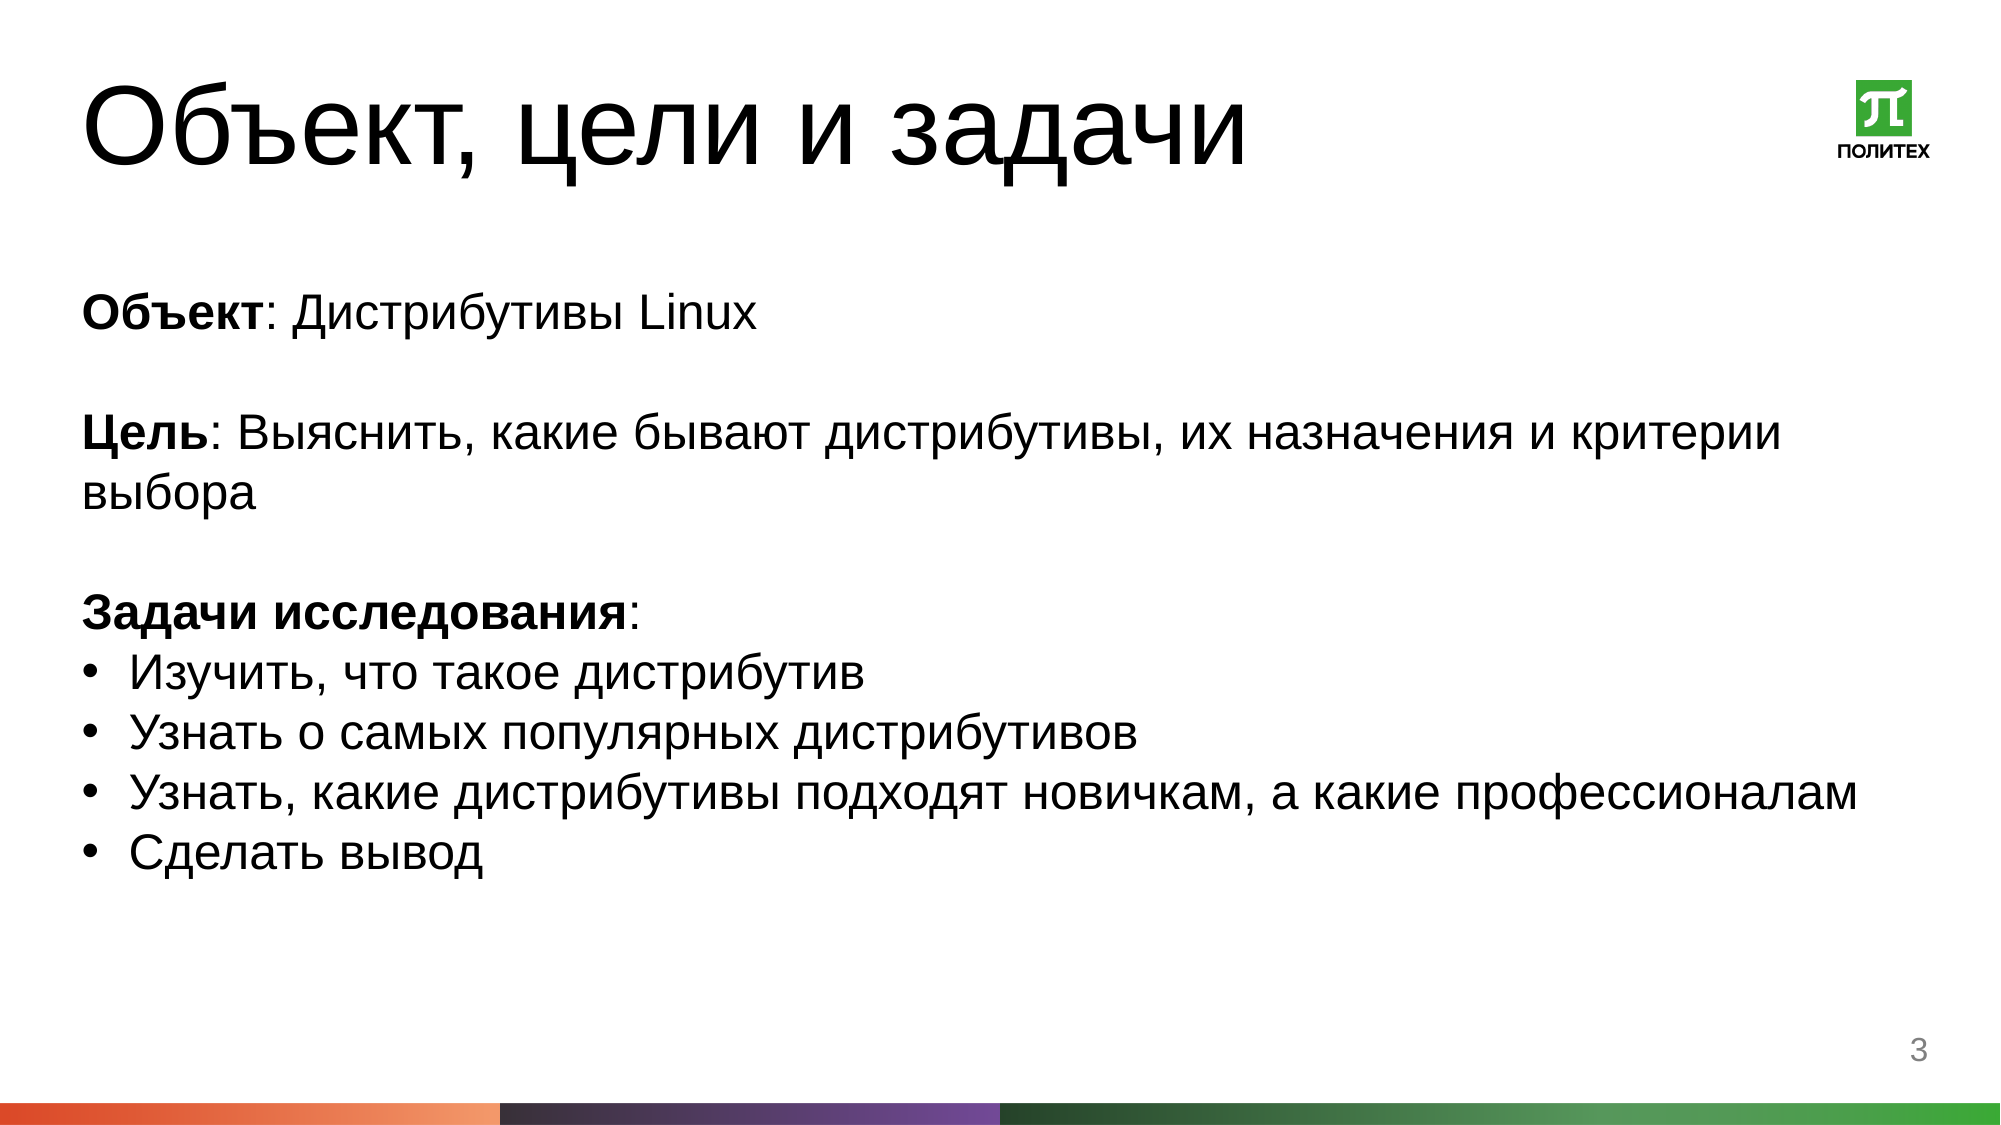

# Объект, цели и задачи
Объект: Дистрибутивы Linux

Цель: Выяснить, какие бывают дистрибутивы, их назначения и критерии выбора

Задачи исследования:
Изучить, что такое дистрибутив
Узнать о самых популярных дистрибутивов
Узнать, какие дистрибутивы подходят новичкам, а какие профессионалам
Сделать вывод

3